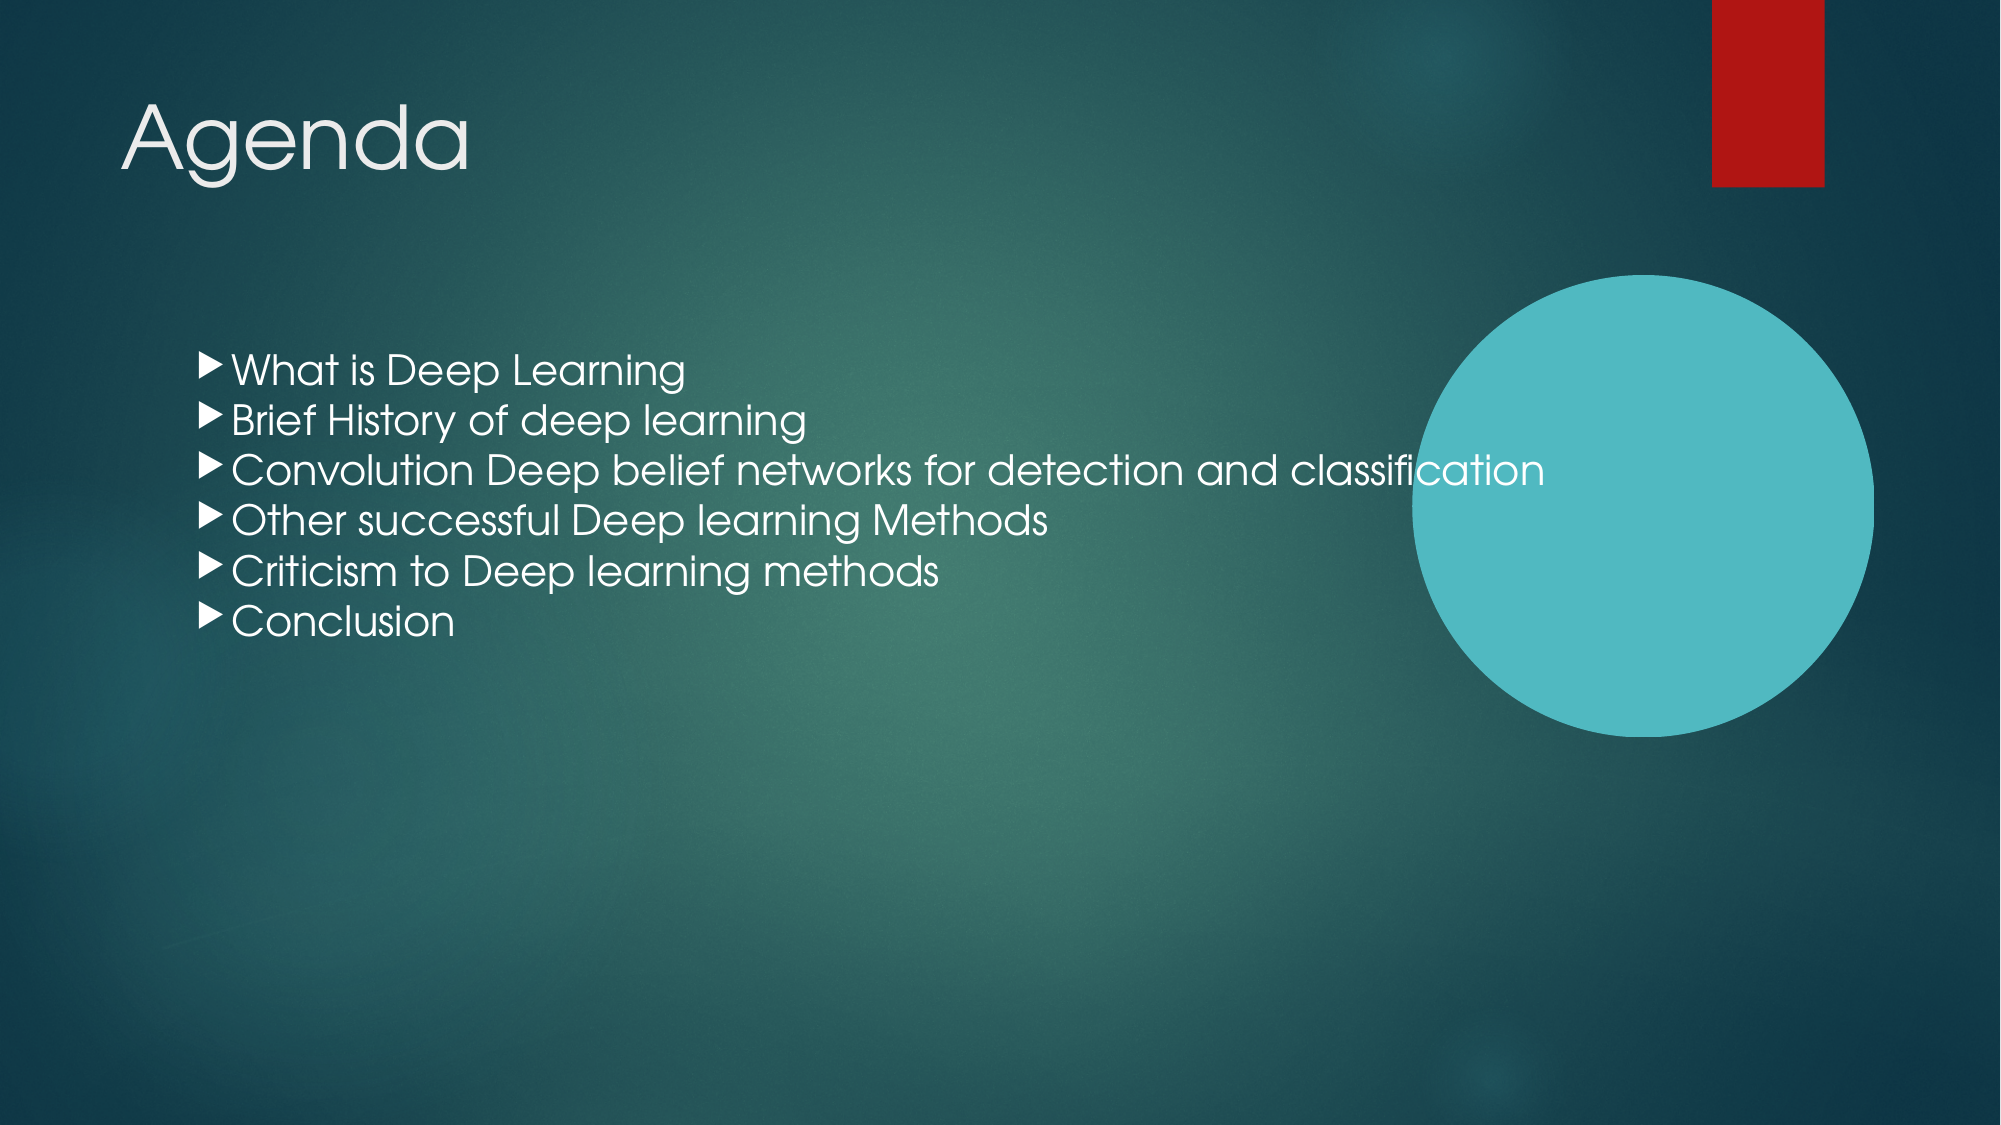

Agenda
What is Deep Learning
Brief History of deep learning
Convolution Deep belief networks for detection and classification
Other successful Deep learning Methods
Criticism to Deep learning methods
Conclusion